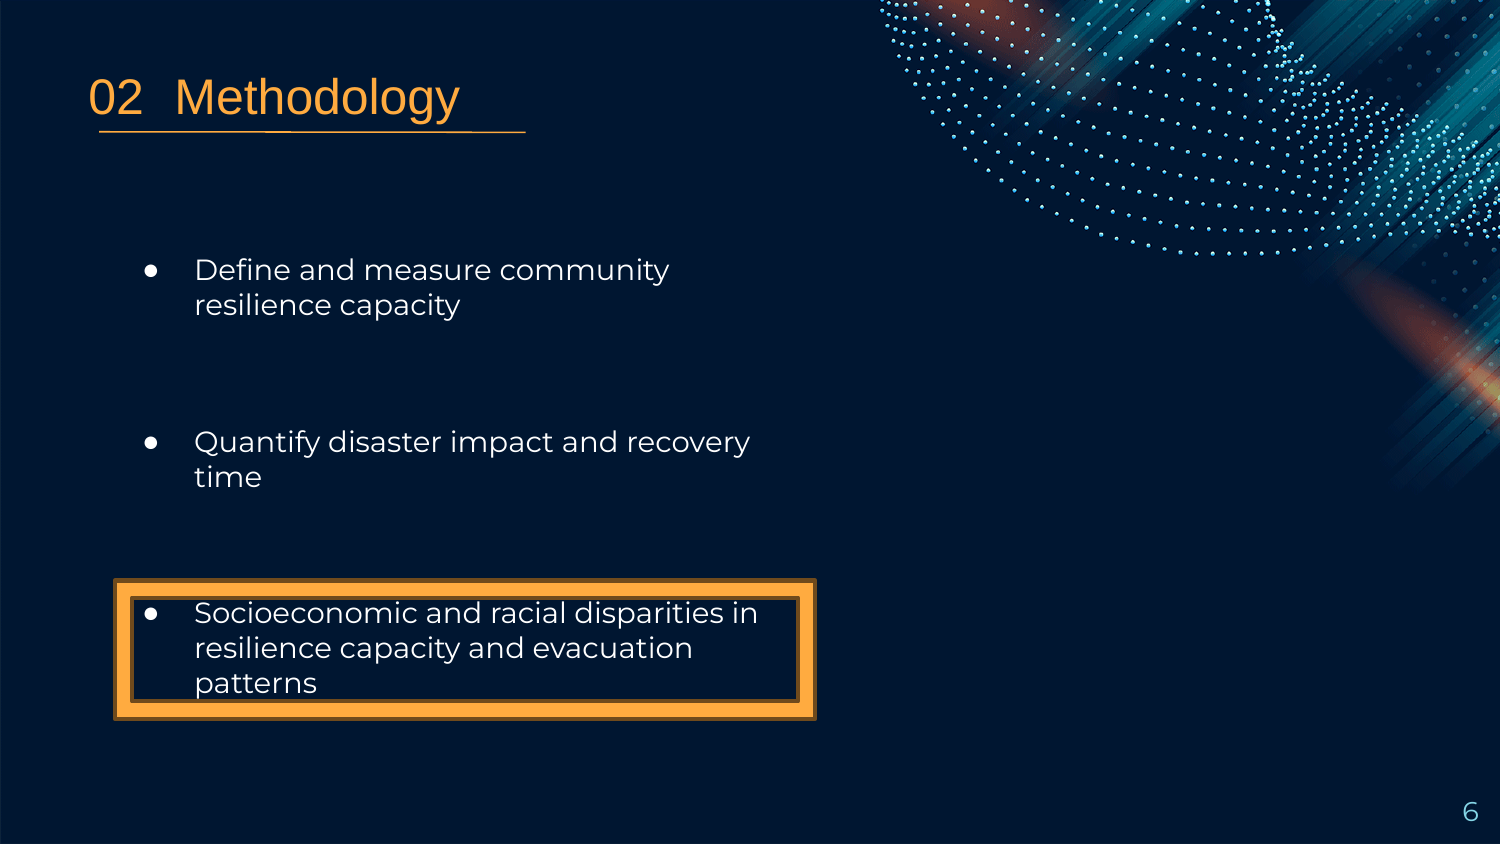

Methodology
# 02
Define and measure community resilience capacity

Quantify disaster impact and recovery time

Socioeconomic and racial disparities in resilience capacity and evacuation patterns

6